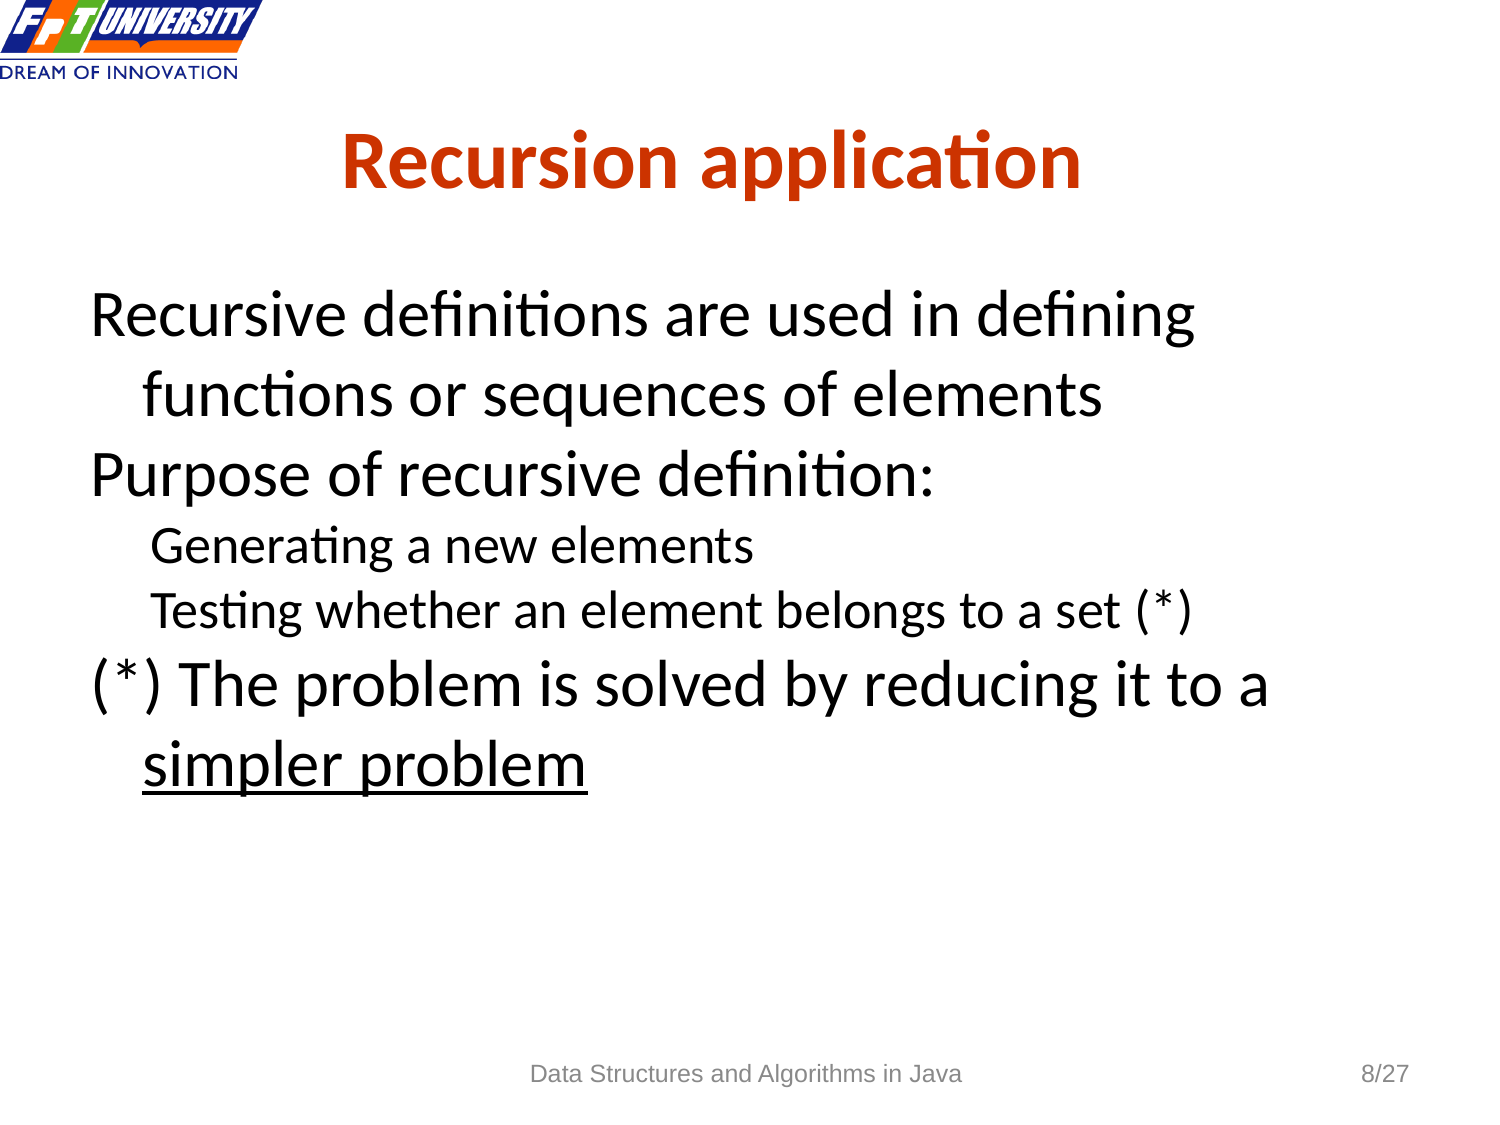

# Recursion application
Recursive definitions are used in defining functions or sequences of elements
Purpose of recursive definition:
Generating a new elements
Testing whether an element belongs to a set (*)
(*) The problem is solved by reducing it to a simpler problem
Data Structures and Algorithms in Java
8/27